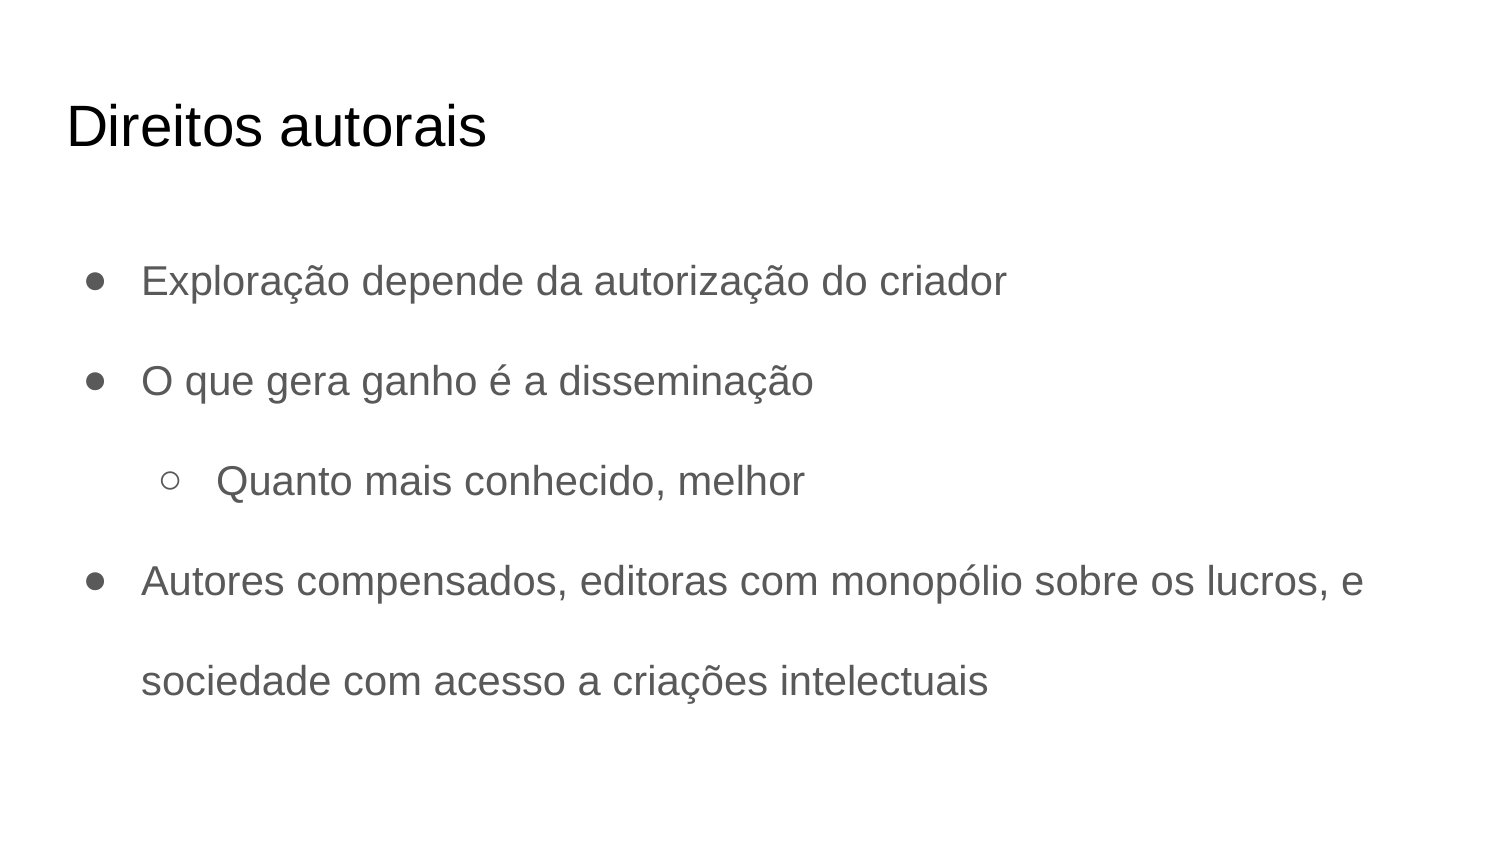

# Direitos autorais
Exploração depende da autorização do criador
O que gera ganho é a disseminação
Quanto mais conhecido, melhor
Autores compensados, editoras com monopólio sobre os lucros, e sociedade com acesso a criações intelectuais